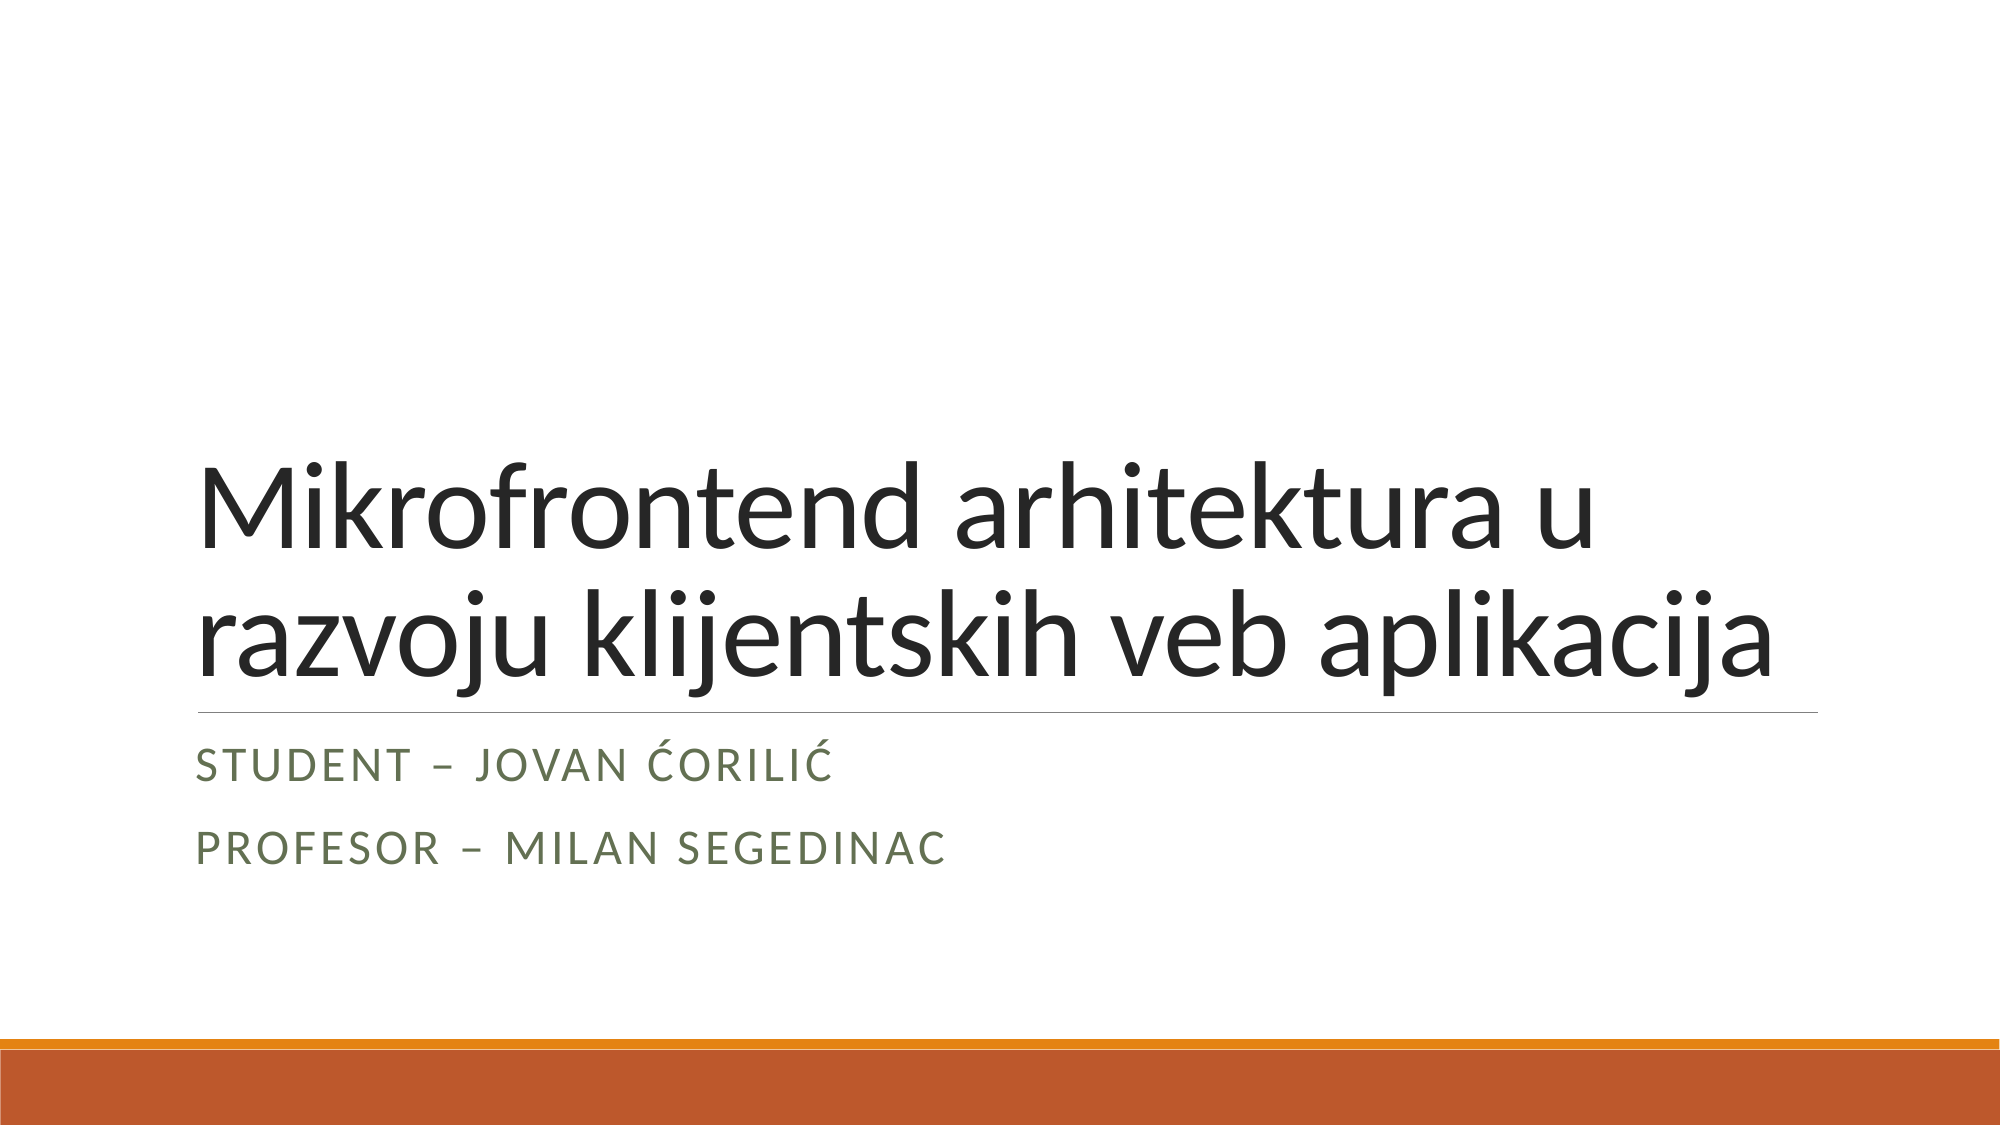

# Mikrofrontend arhitektura u razvoju klijentskih veb aplikacija
Student – Jovan ćorilić
Profesor – milan segedinac